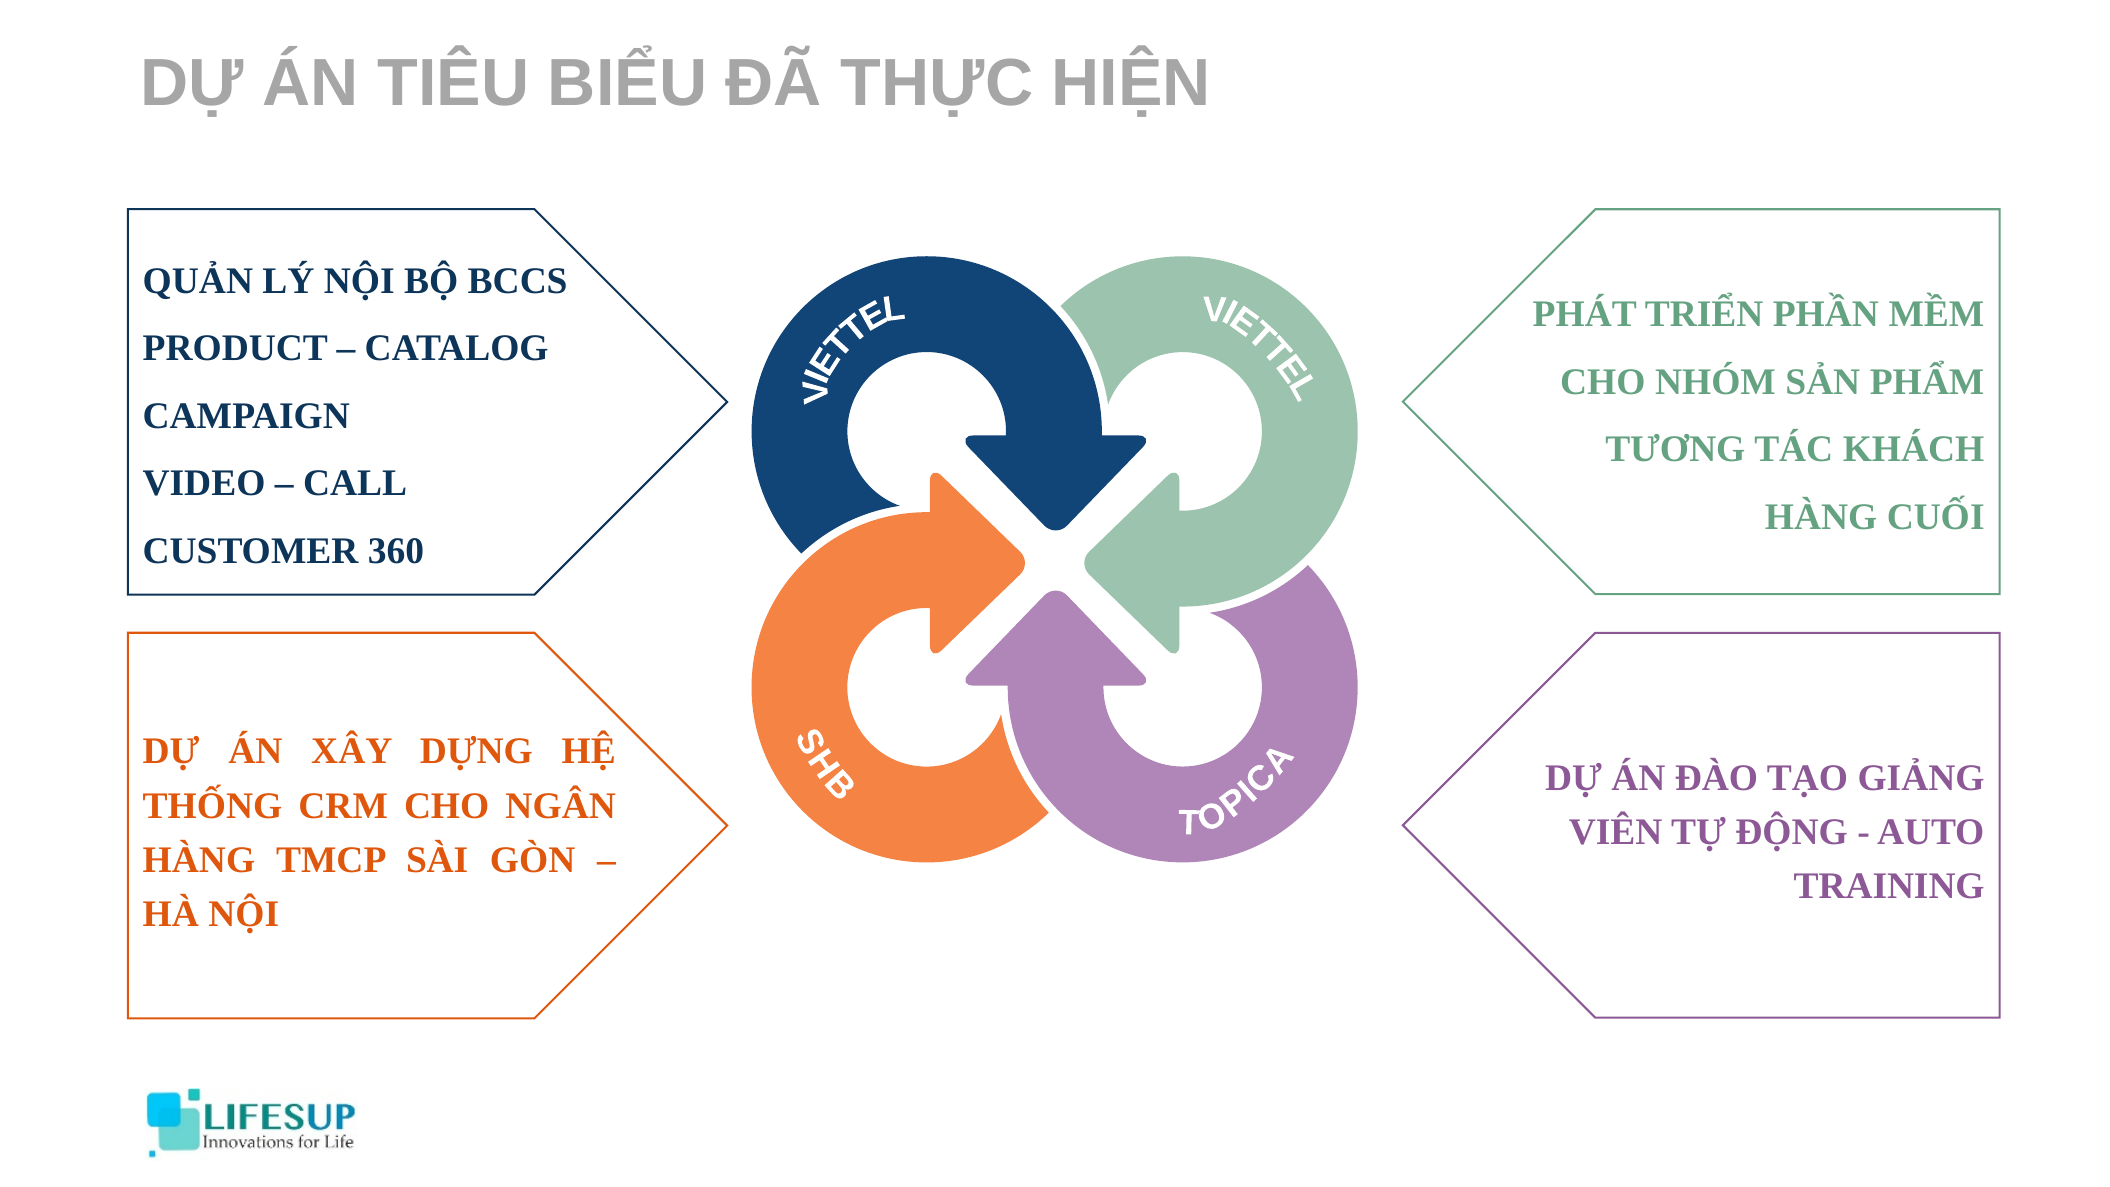

DỰ ÁN TIÊU BIỂU ĐÃ THỰC HIỆN
QUẢN LÝ NỘI BỘ BCCS
PRODUCT – CATALOG
CAMPAIGN
VIDEO – CALL
CUSTOMER 360
PHÁT TRIỂN PHẦN MỀM CHO NHÓM SẢN PHẨM TƯƠNG TÁC KHÁCH HÀNG CUỐI

VIETTEL
VIETTEL

SHB
TOPICA
DỰ ÁN XÂY DỰNG HỆ THỐNG CRM CHO NGÂN HÀNG TMCP SÀI GÒN – HÀ NỘI
DỰ ÁN ĐÀO TẠO GIẢNG VIÊN TỰ ĐỘNG - AUTO TRAINING